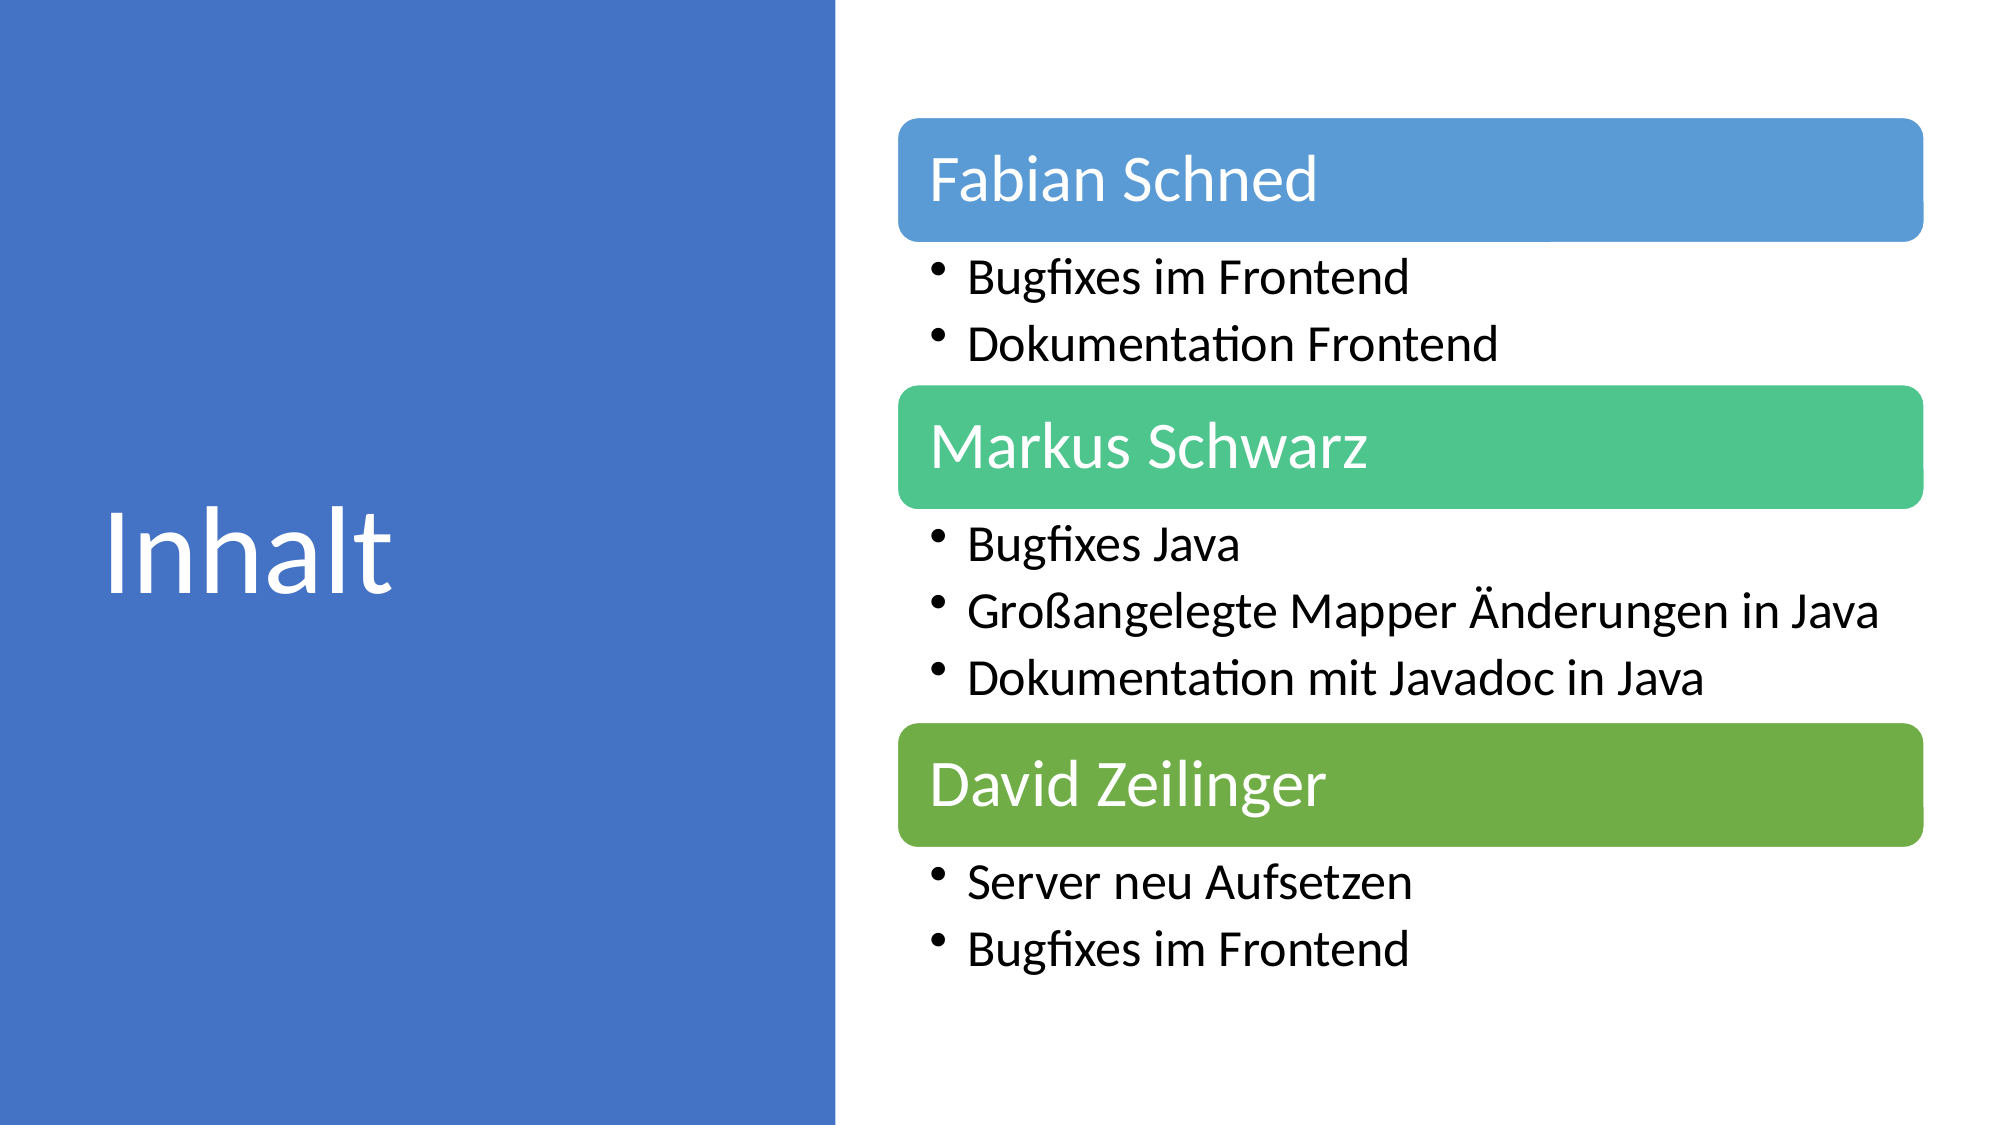

# Inhalt
Fabian Schned
Bugfixes im Frontend
Dokumentation Frontend
Markus Schwarz
Bugfixes Java
Großangelegte Mapper Änderungen in Java
Dokumentation mit Javadoc in Java
David Zeilinger
Server neu Aufsetzen
Bugfixes im Frontend